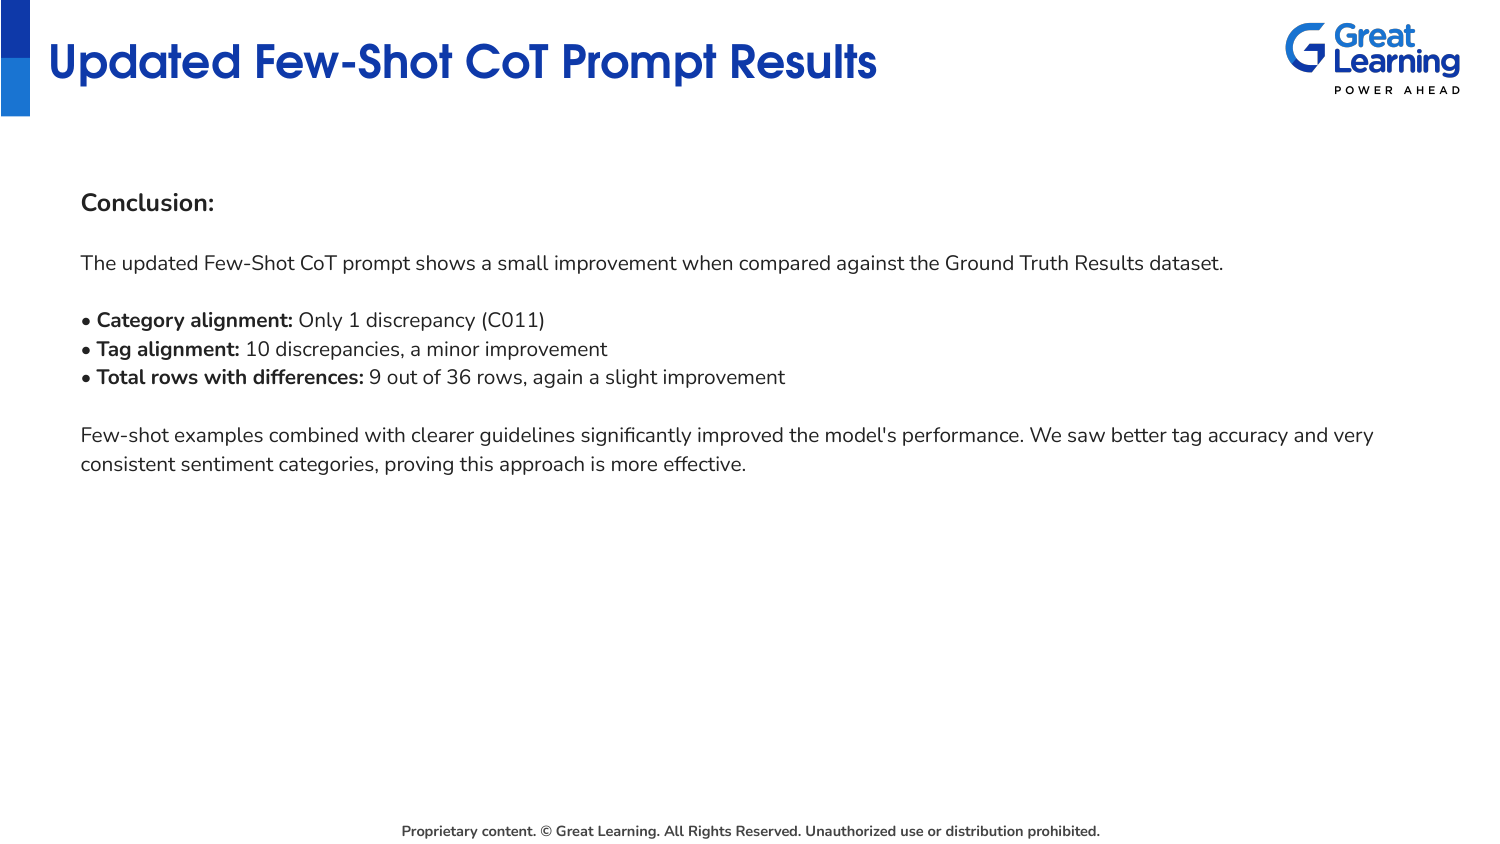

# Updated Few-Shot CoT Prompt Results
Conclusion:

The updated Few-Shot CoT prompt shows a small improvement when compared against the Ground Truth Results dataset.

• Category alignment: Only 1 discrepancy (C011)
• Tag alignment: 10 discrepancies, a minor improvement
• Total rows with differences: 9 out of 36 rows, again a slight improvement

Few-shot examples combined with clearer guidelines significantly improved the model's performance. We saw better tag accuracy and very consistent sentiment categories, proving this approach is more effective.